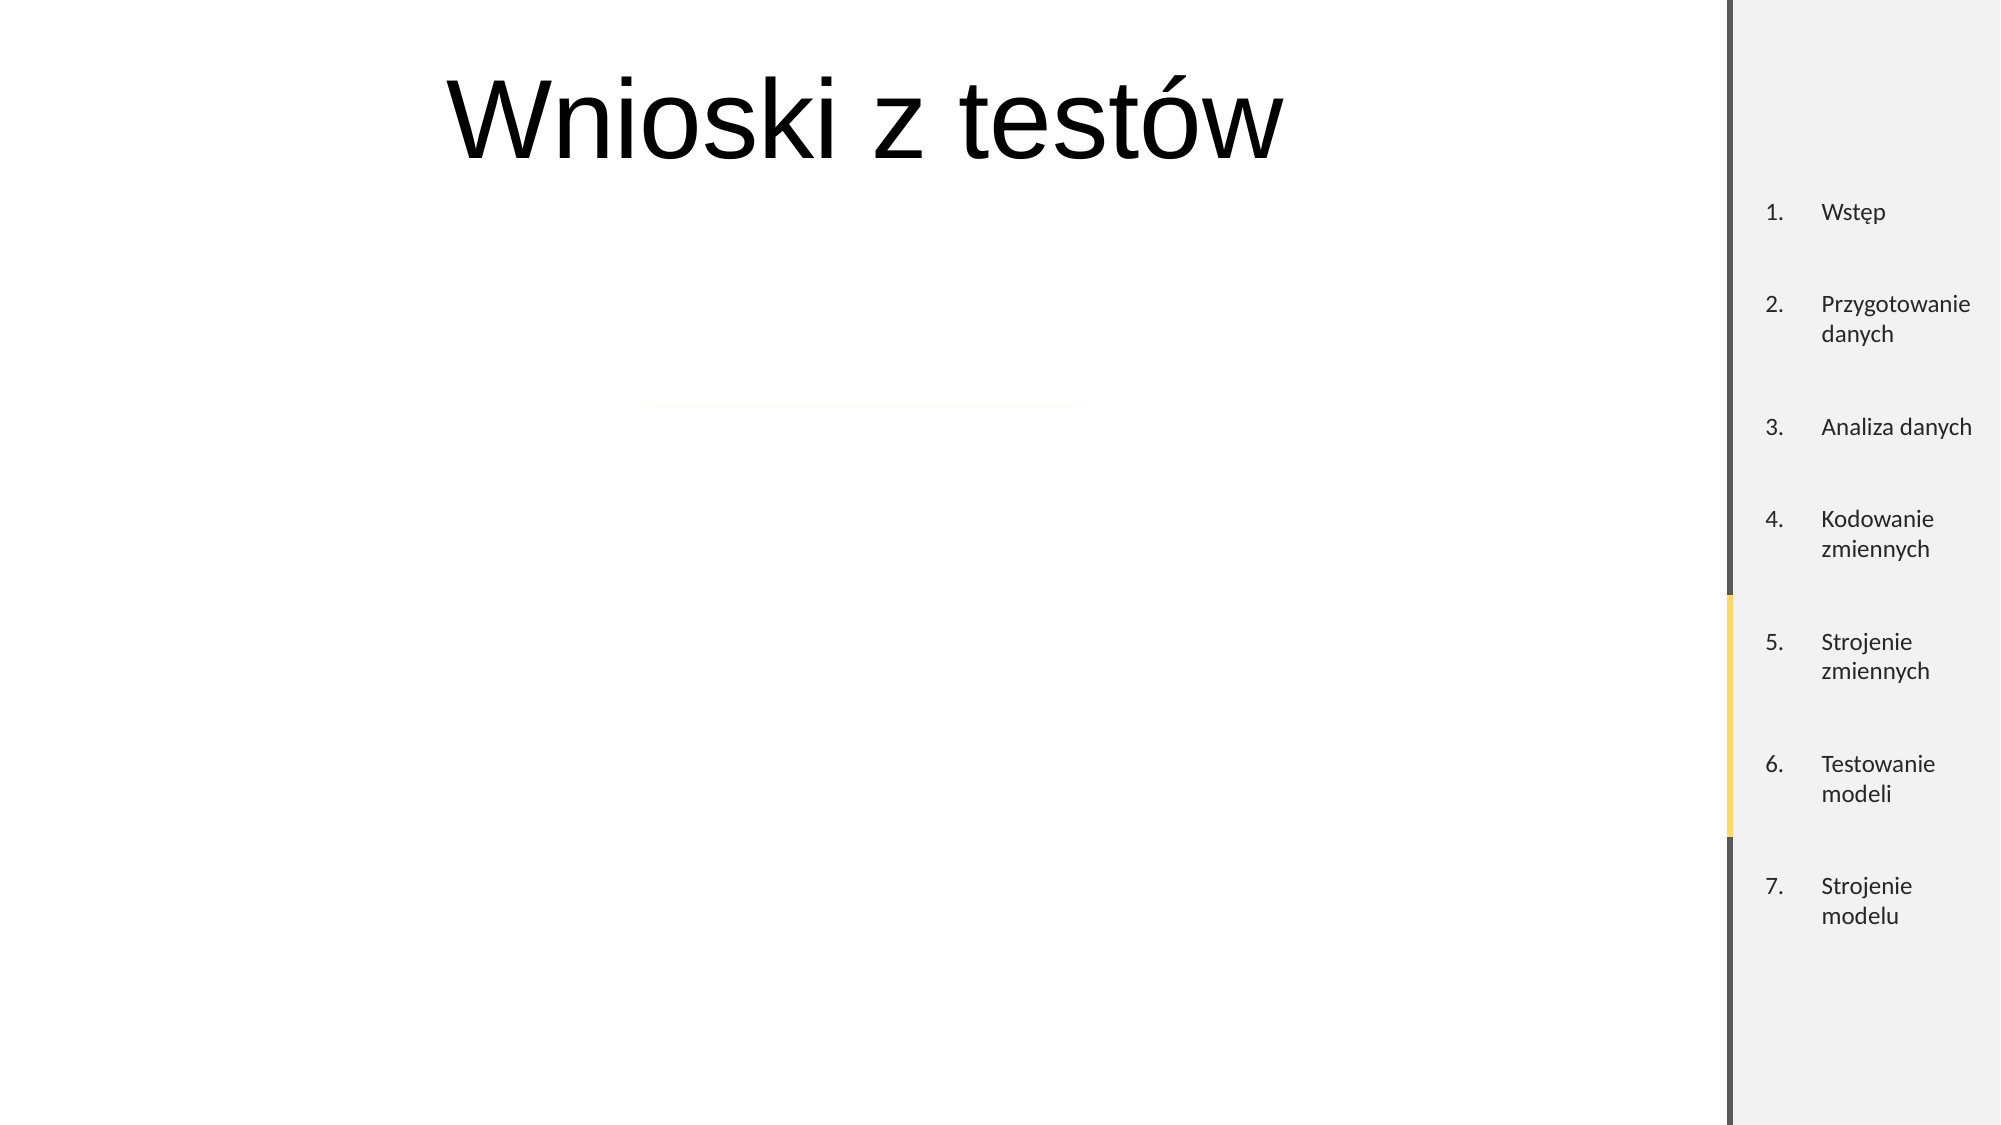

Wstęp
Przygotowanie danych
Analiza danych
Kodowanie zmiennych
Strojenie zmiennych
Testowanie modeli
Strojenie modelu
Wnioski z testów

Wybieramy
XGBoost     siufbksfhdsfysaflnjdsfvasyulfsvjdffyiuvfamasdfoaxmiusevrabacomyaxefbuaoeyfgabcnfoayuecfgebonacsefcgna8osyulrf

Najlepsze wyniki

Najszybszy

Nie będziemy korzystać z kolumny referral_source